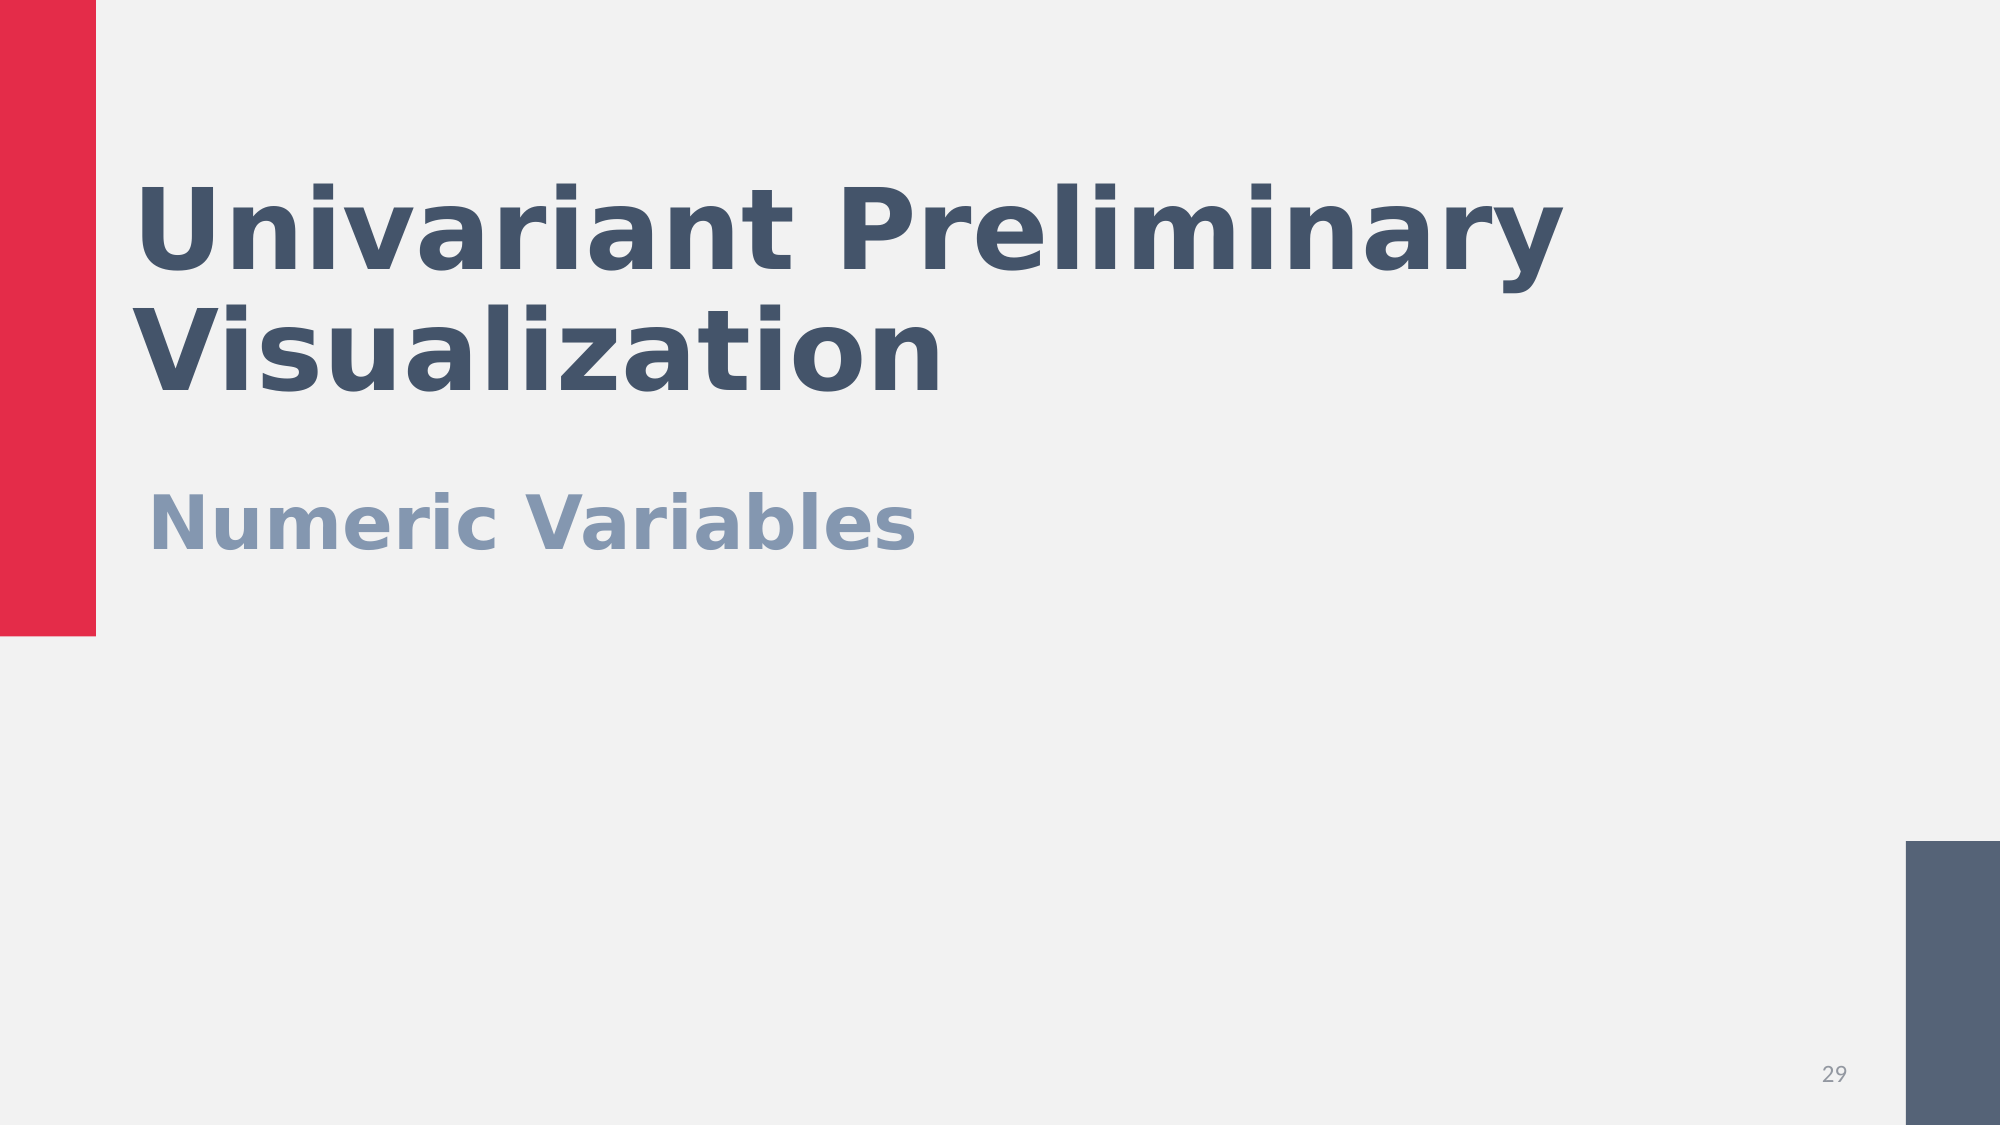

# Univariant Preliminary Visualization
Numeric Variables
29